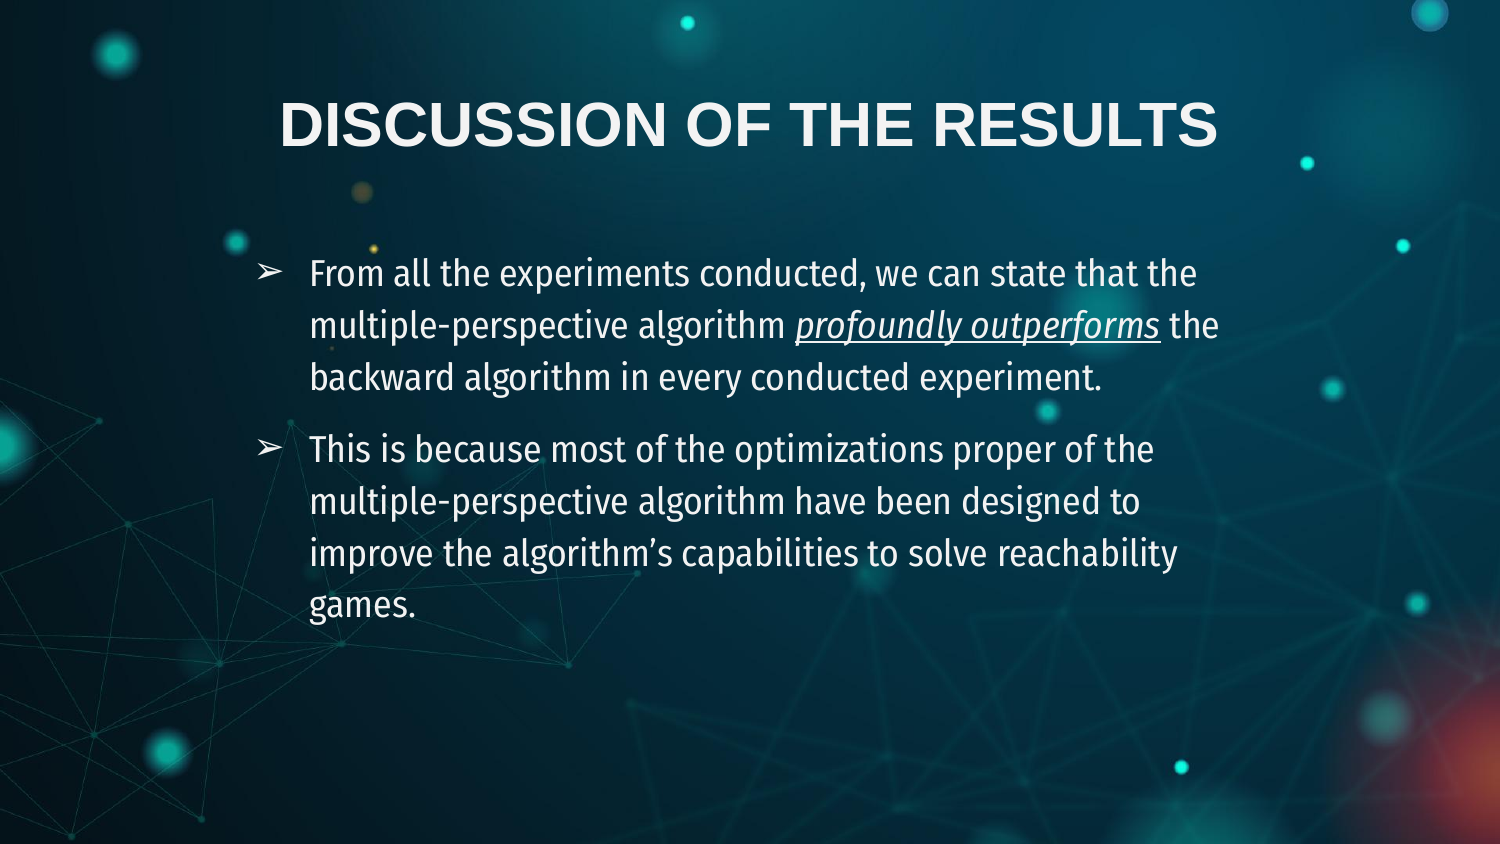

# DISCUSSION OF THE RESULTS
From all the experiments conducted, we can state that the multiple-perspective algorithm profoundly outperforms the backward algorithm in every conducted experiment.
This is because most of the optimizations proper of the multiple-perspective algorithm have been designed to improve the algorithm’s capabilities to solve reachability games.